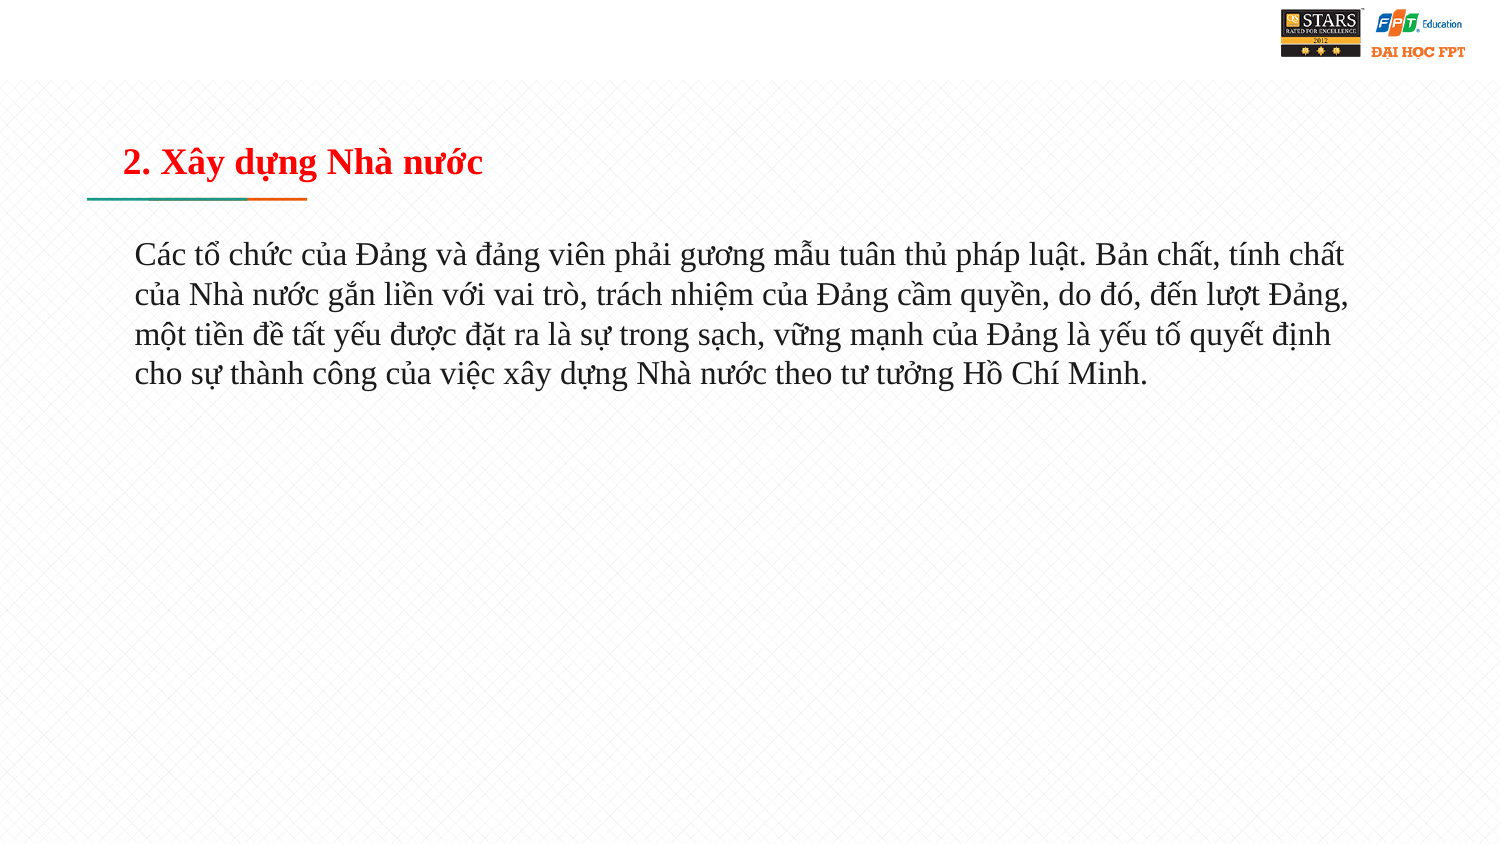

2. Xây dựng Nhà nước
# Các tổ chức của Đảng và đảng viên phải gương mẫu tuân thủ pháp luật. Bản chất, tính chất của Nhà nước gắn liền với vai trò, trách nhiệm của Đảng cầm quyền, do đó, đến lượt Đảng, một tiền đề tất yếu được đặt ra là sự trong sạch, vững mạnh của Đảng là yếu tố quyết định cho sự thành công của việc xây dựng Nhà nước theo tư tưởng Hồ Chí Minh.